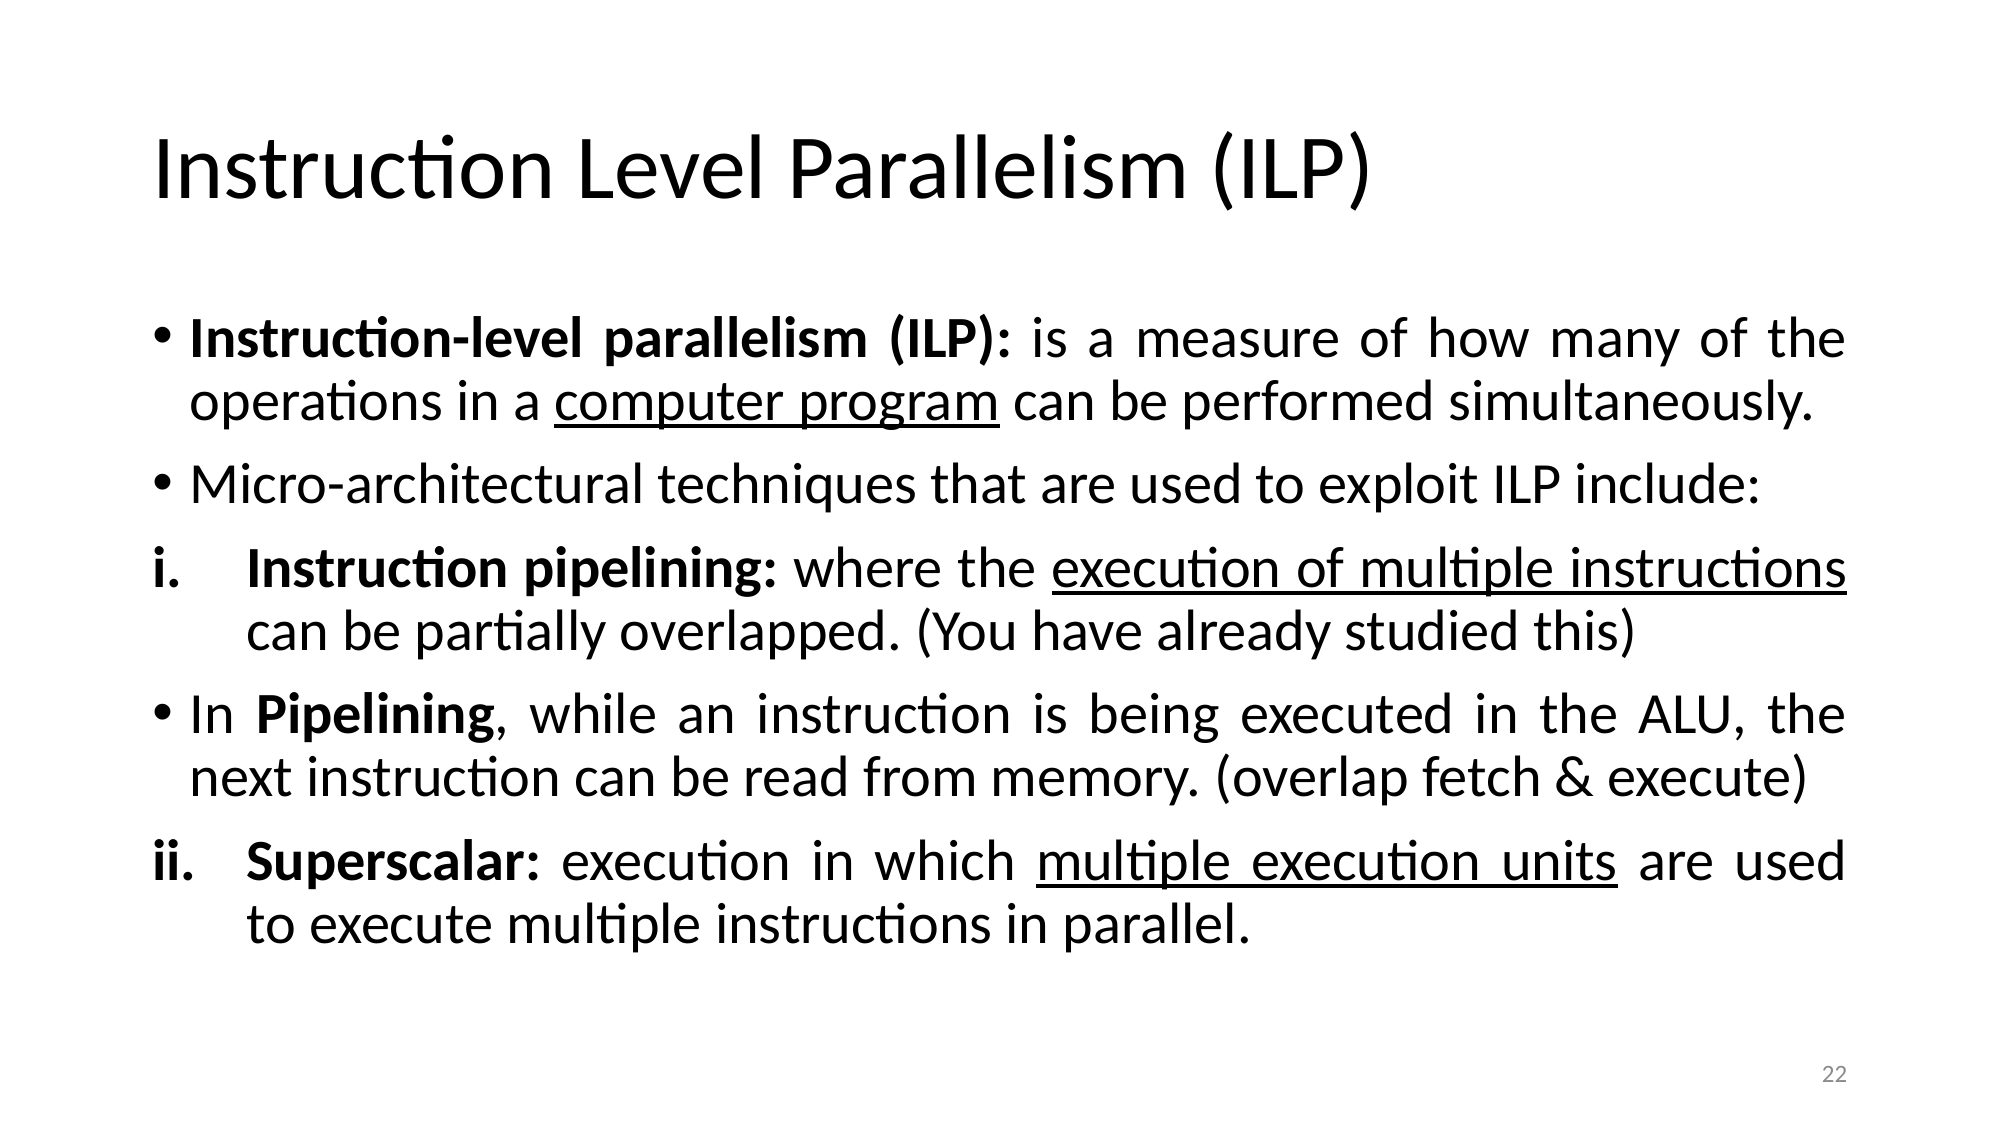

# Instruction Level Parallelism (ILP)
Instruction-level parallelism (ILP): is a measure of how many of the operations in a computer program can be performed simultaneously.
Micro-architectural techniques that are used to exploit ILP include:
Instruction pipelining: where the execution of multiple instructions can be partially overlapped. (You have already studied this)
In Pipelining, while an instruction is being executed in the ALU, the next instruction can be read from memory. (overlap fetch & execute)
Superscalar: execution in which multiple execution units are used to execute multiple instructions in parallel.

22